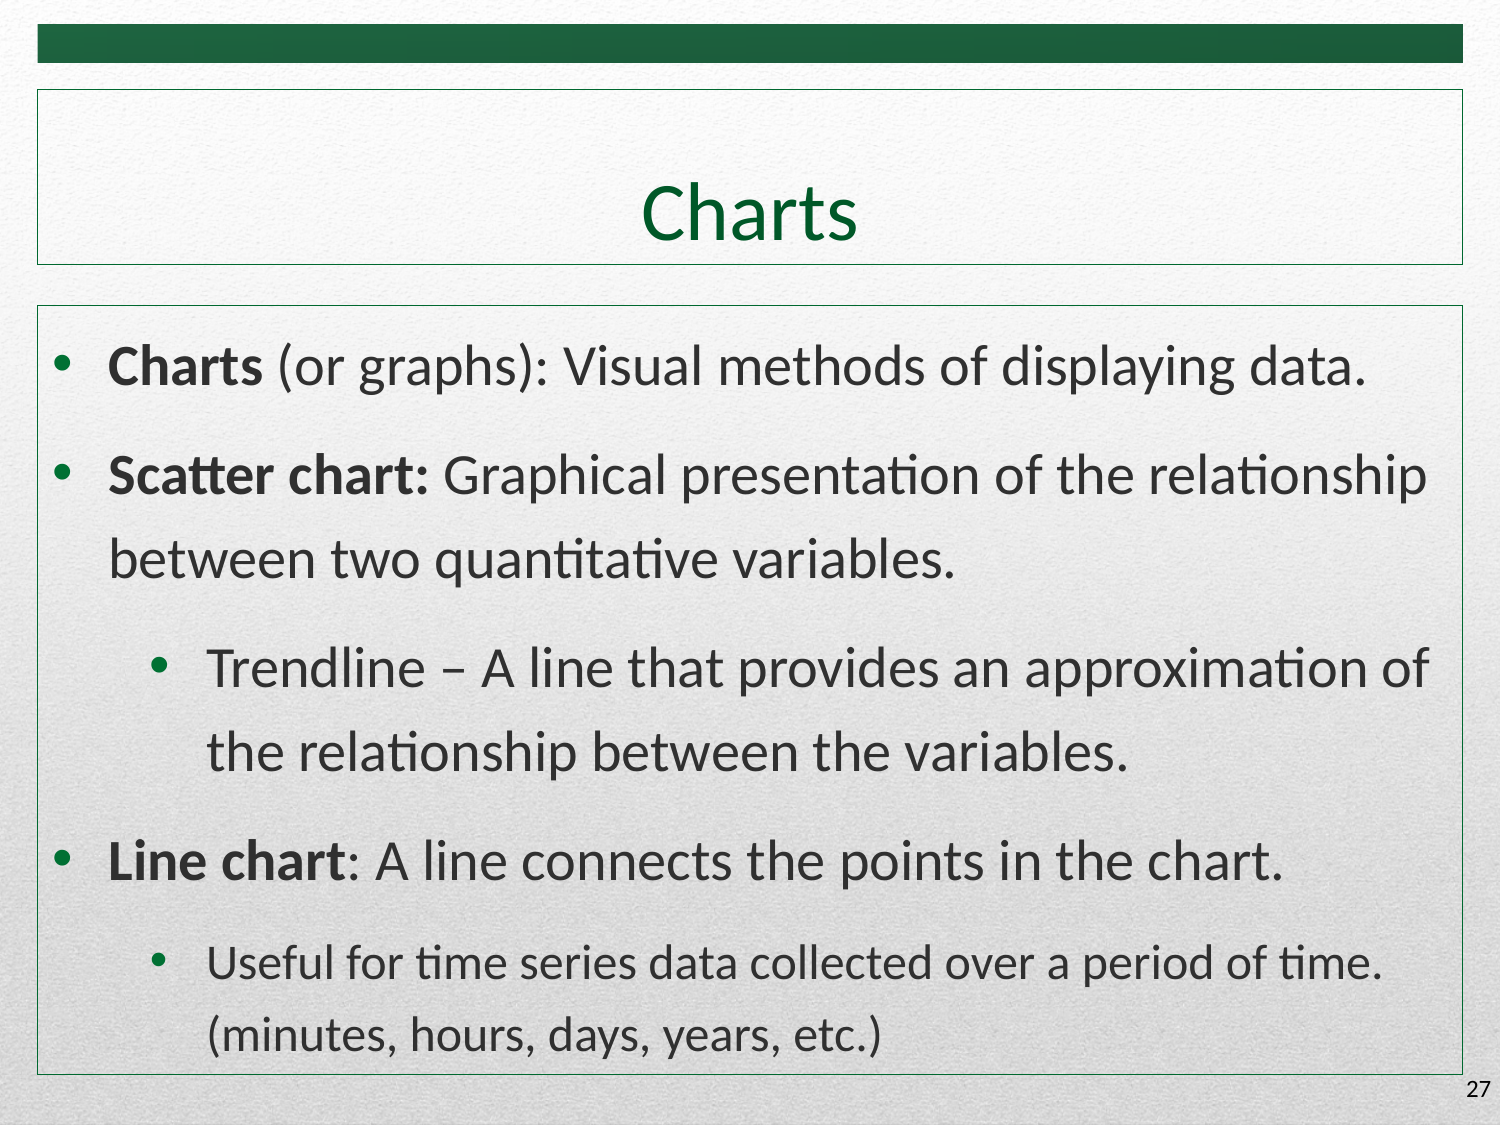

# Charts
Charts (or graphs): Visual methods of displaying data.
Scatter chart: Graphical presentation of the relationship between two quantitative variables.
Trendline – A line that provides an approximation of the relationship between the variables.
Line chart: A line connects the points in the chart.
Useful for time series data collected over a period of time. (minutes, hours, days, years, etc.)

27